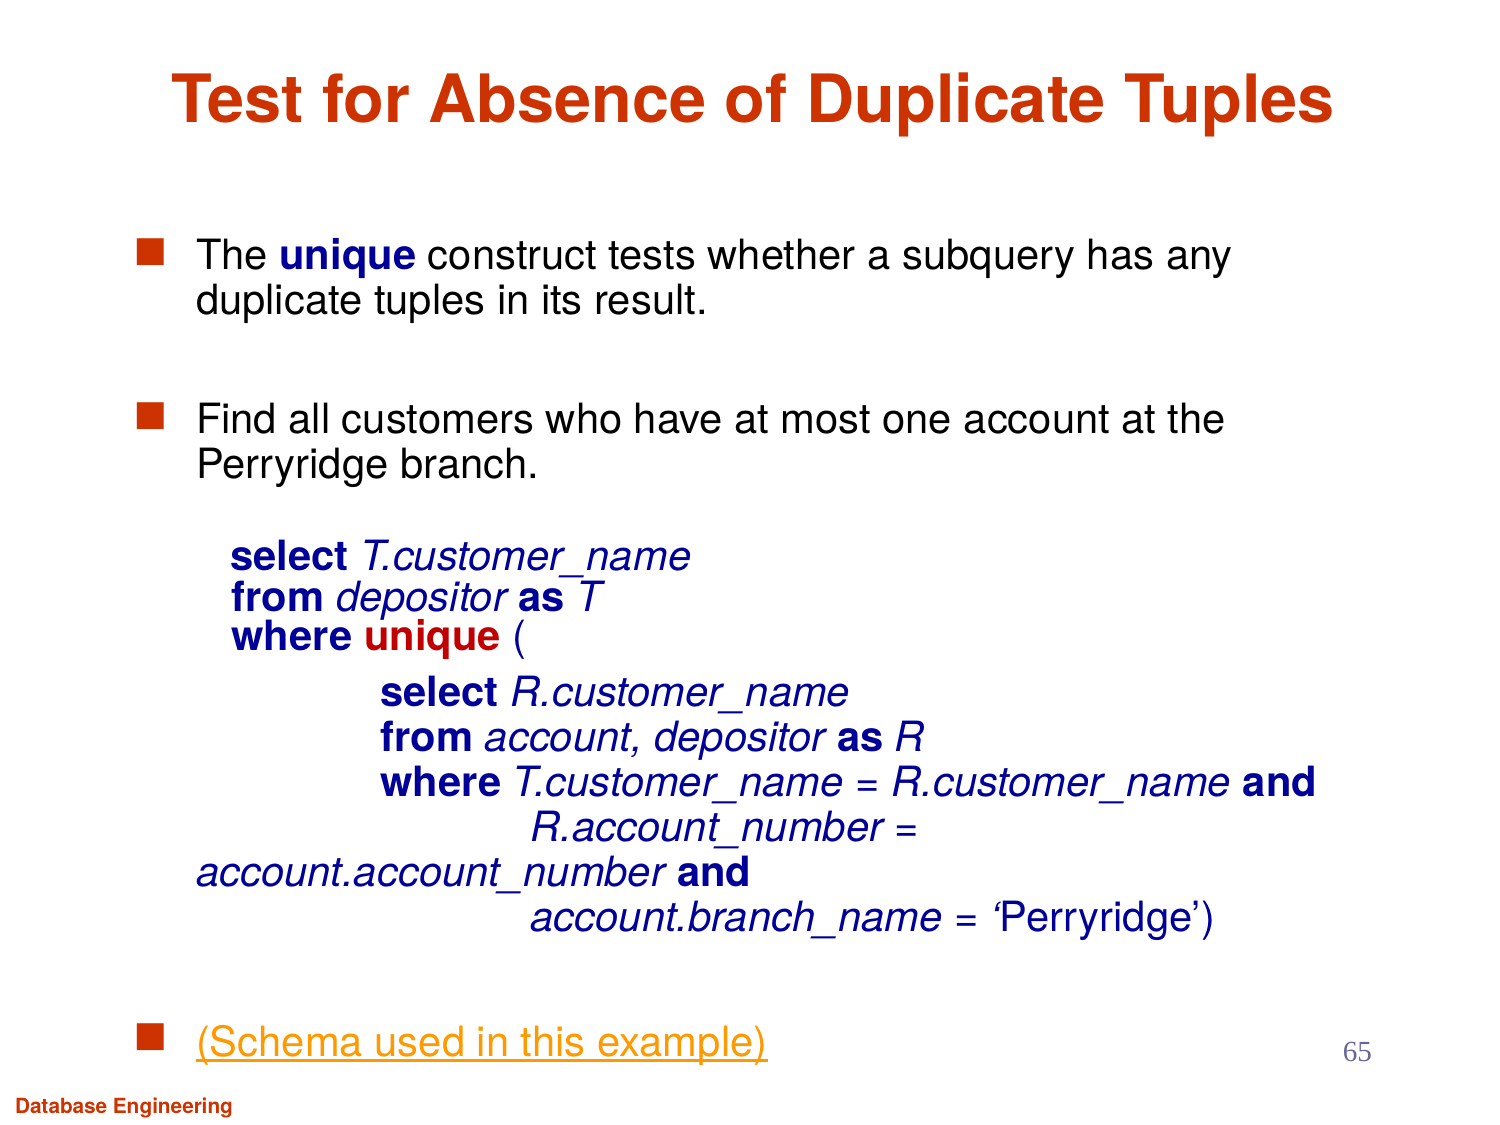

# Test for Absence of Duplicate Tuples
The unique construct tests whether a subquery has any duplicate tuples in its result.

Find all customers who have at most one account at the Perryridge branch.

	   select T.customer_name
        from depositor as T
        where unique (
		   select R.customer_name
	   from account, depositor as R
	   where T.customer_name = R.customer_name and
		   R.account_number = account.account_number and
		   account.branch_name = ‘Perryridge’)

(Schema used in this example)
65